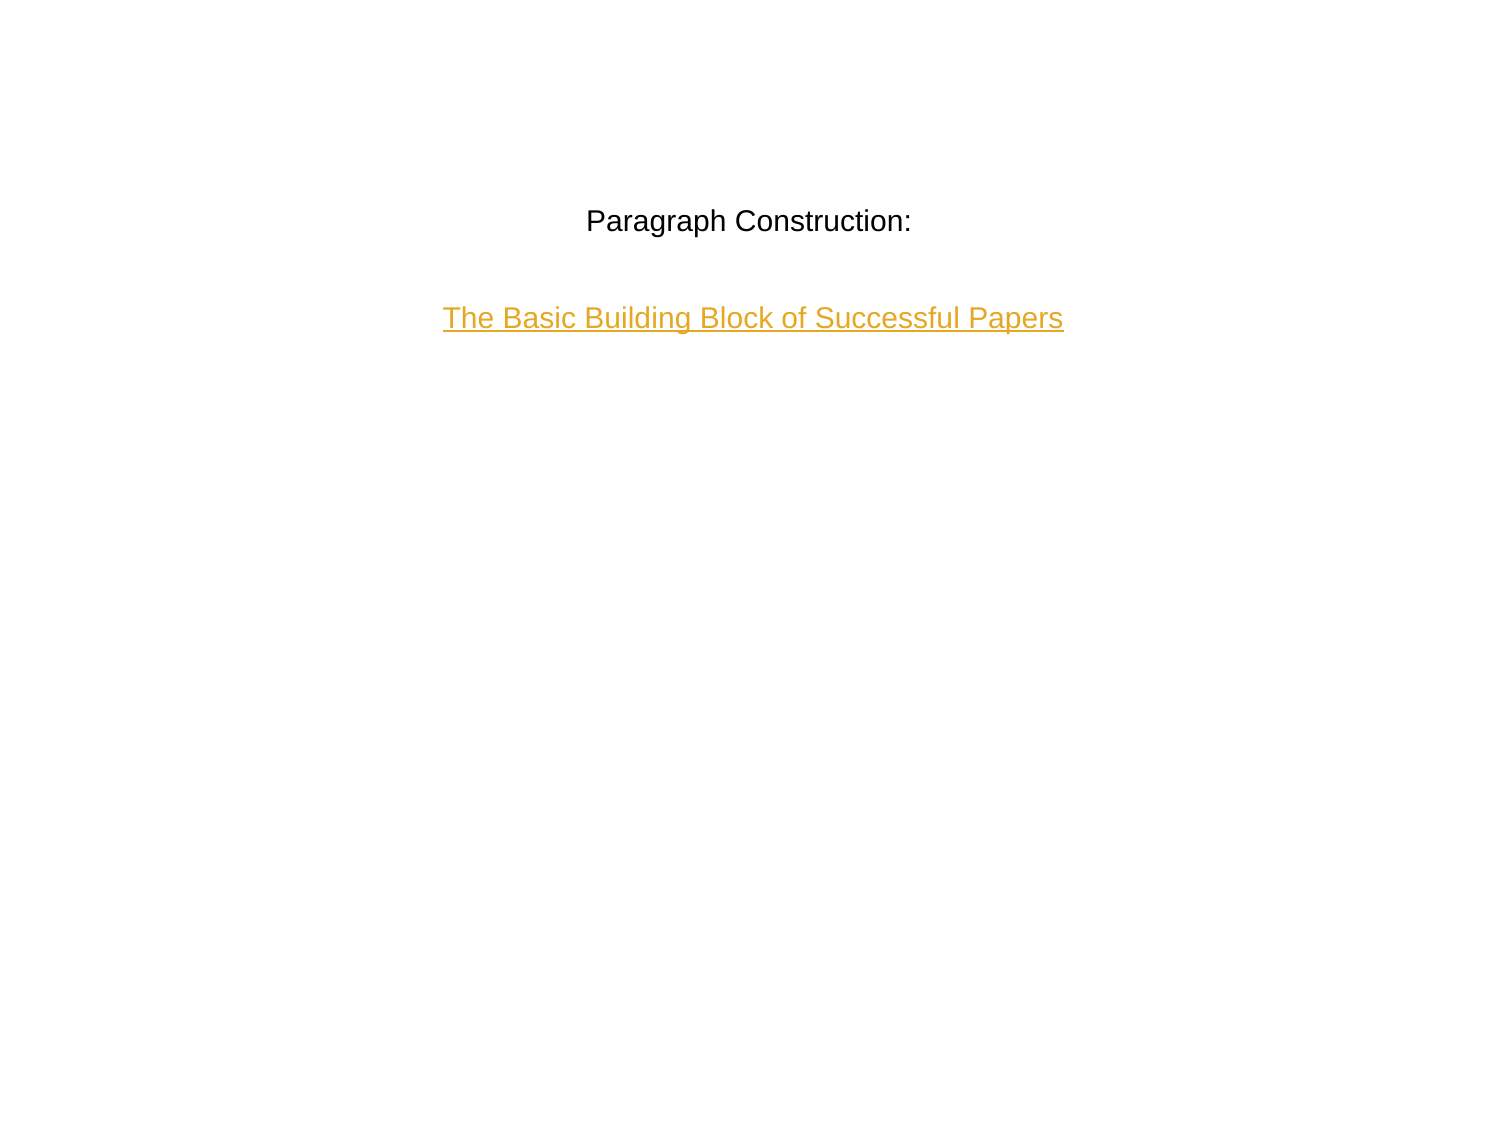

# Paragraph Construction: The Basic Building Block of Successful Papers